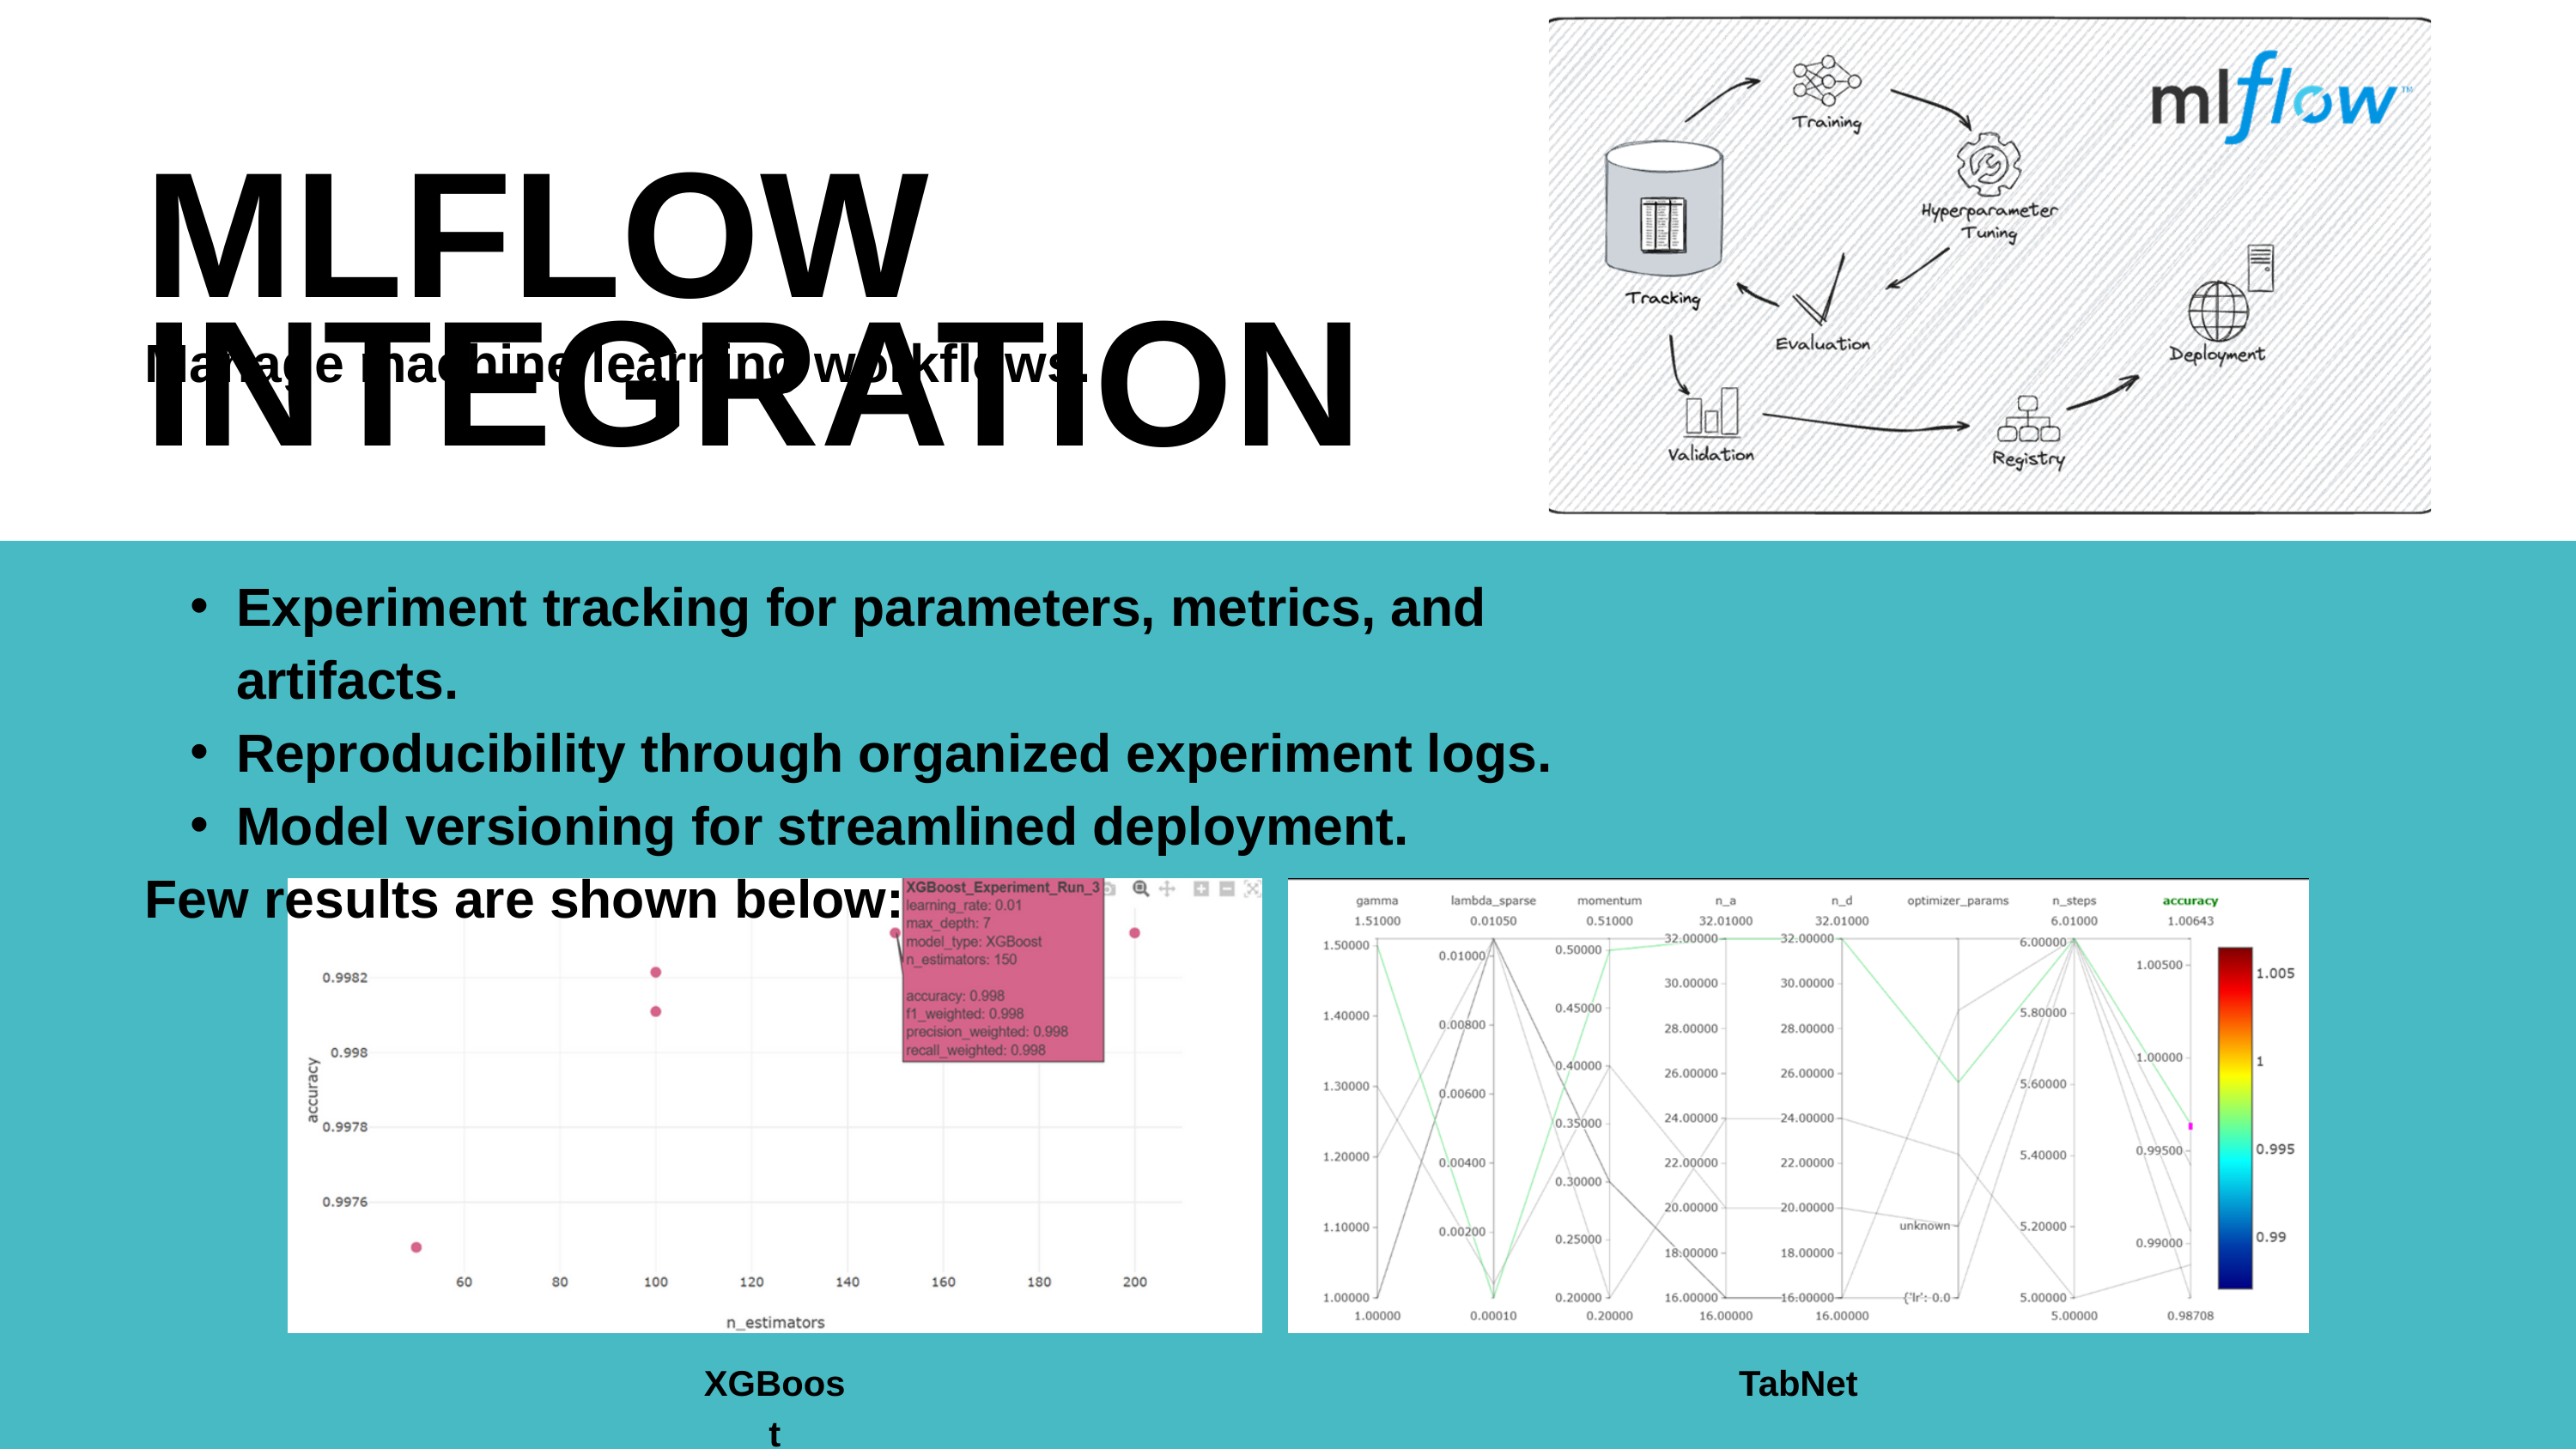

MLFLOW INTEGRATION
Manage machine learning workflows.

Experiment tracking for parameters, metrics, and artifacts.
Reproducibility through organized experiment logs.
Model versioning for streamlined deployment.
Few results are shown below:

XGBoost
TabNet